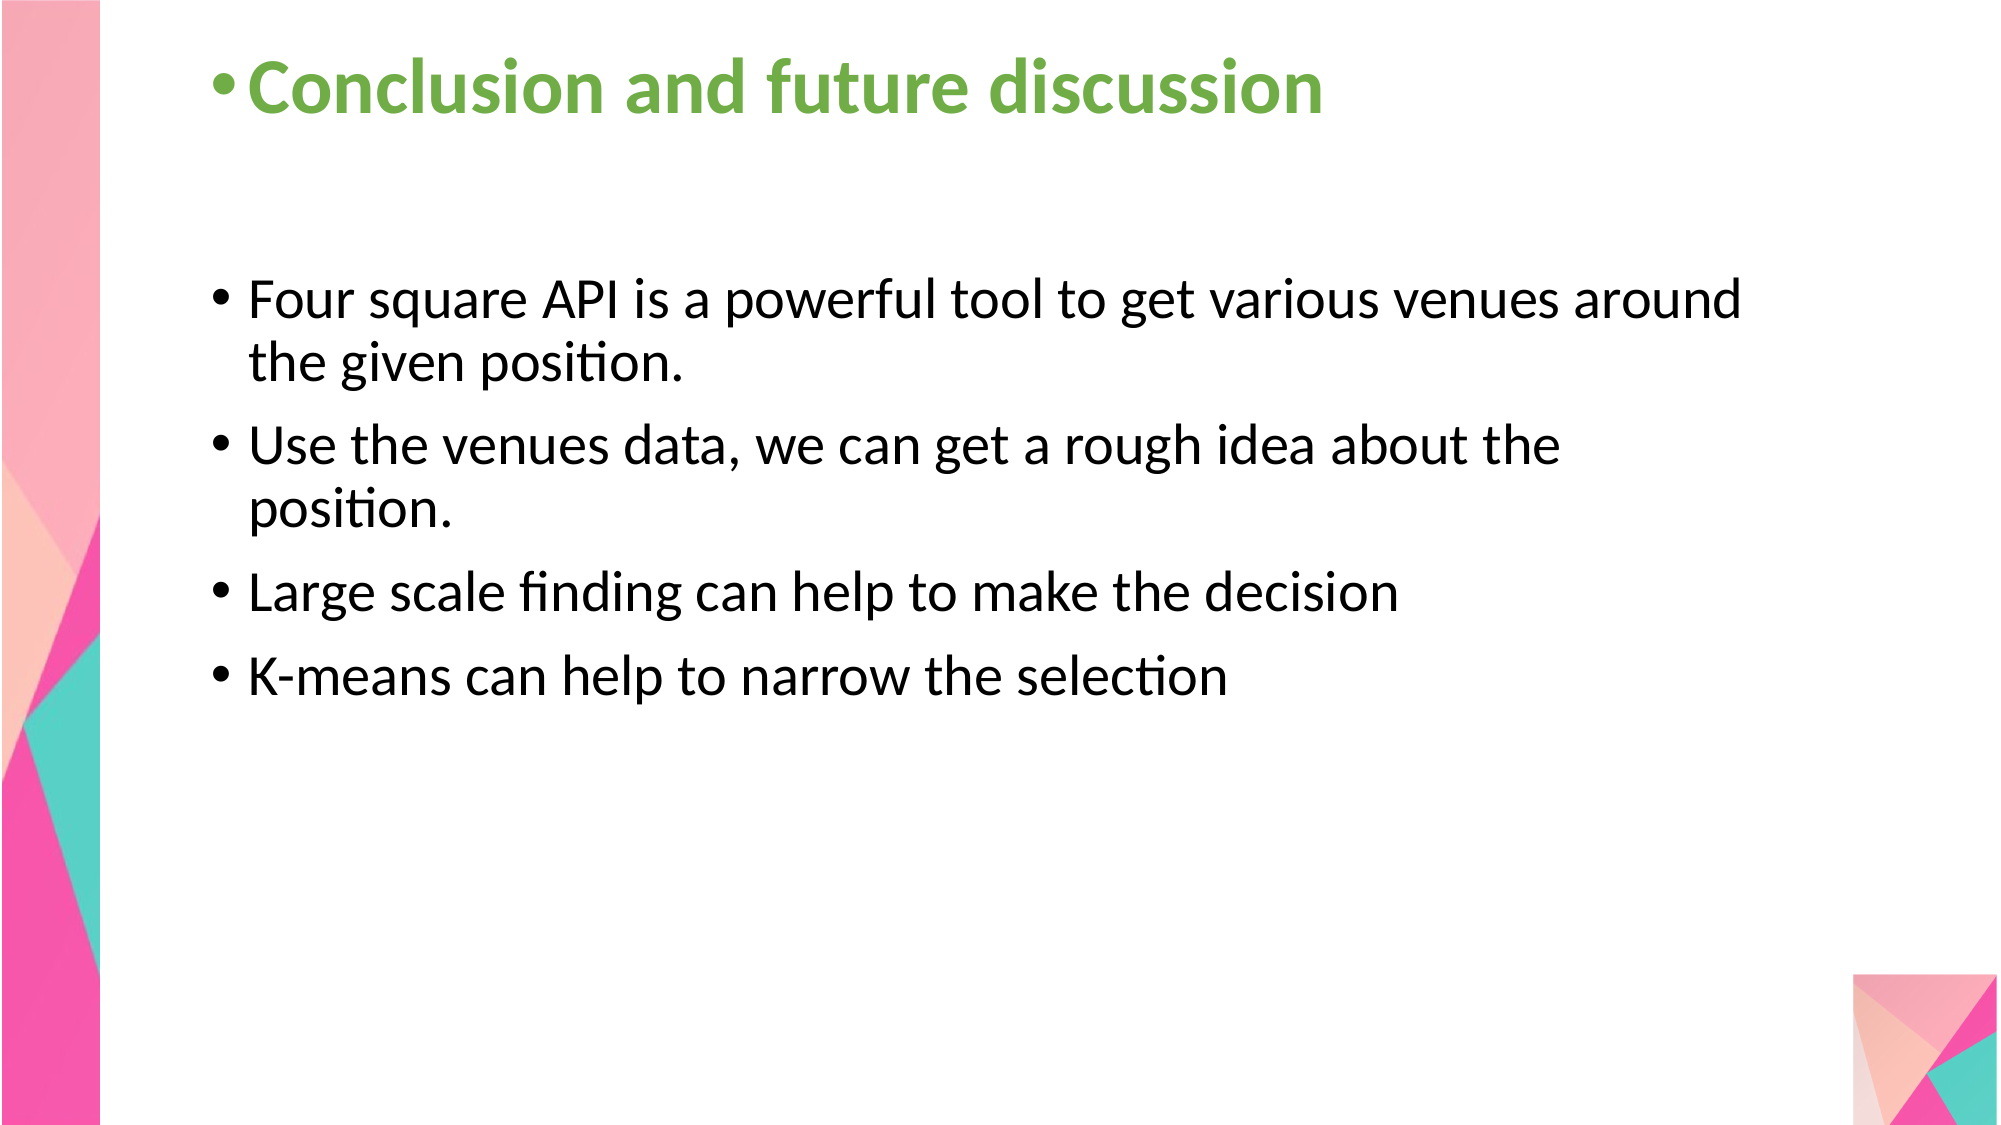

Conclusion and future discussion
Four square API is a powerful tool to get various venues around the given position.
Use the venues data, we can get a rough idea about the position.
Large scale finding can help to make the decision
K-means can help to narrow the selection